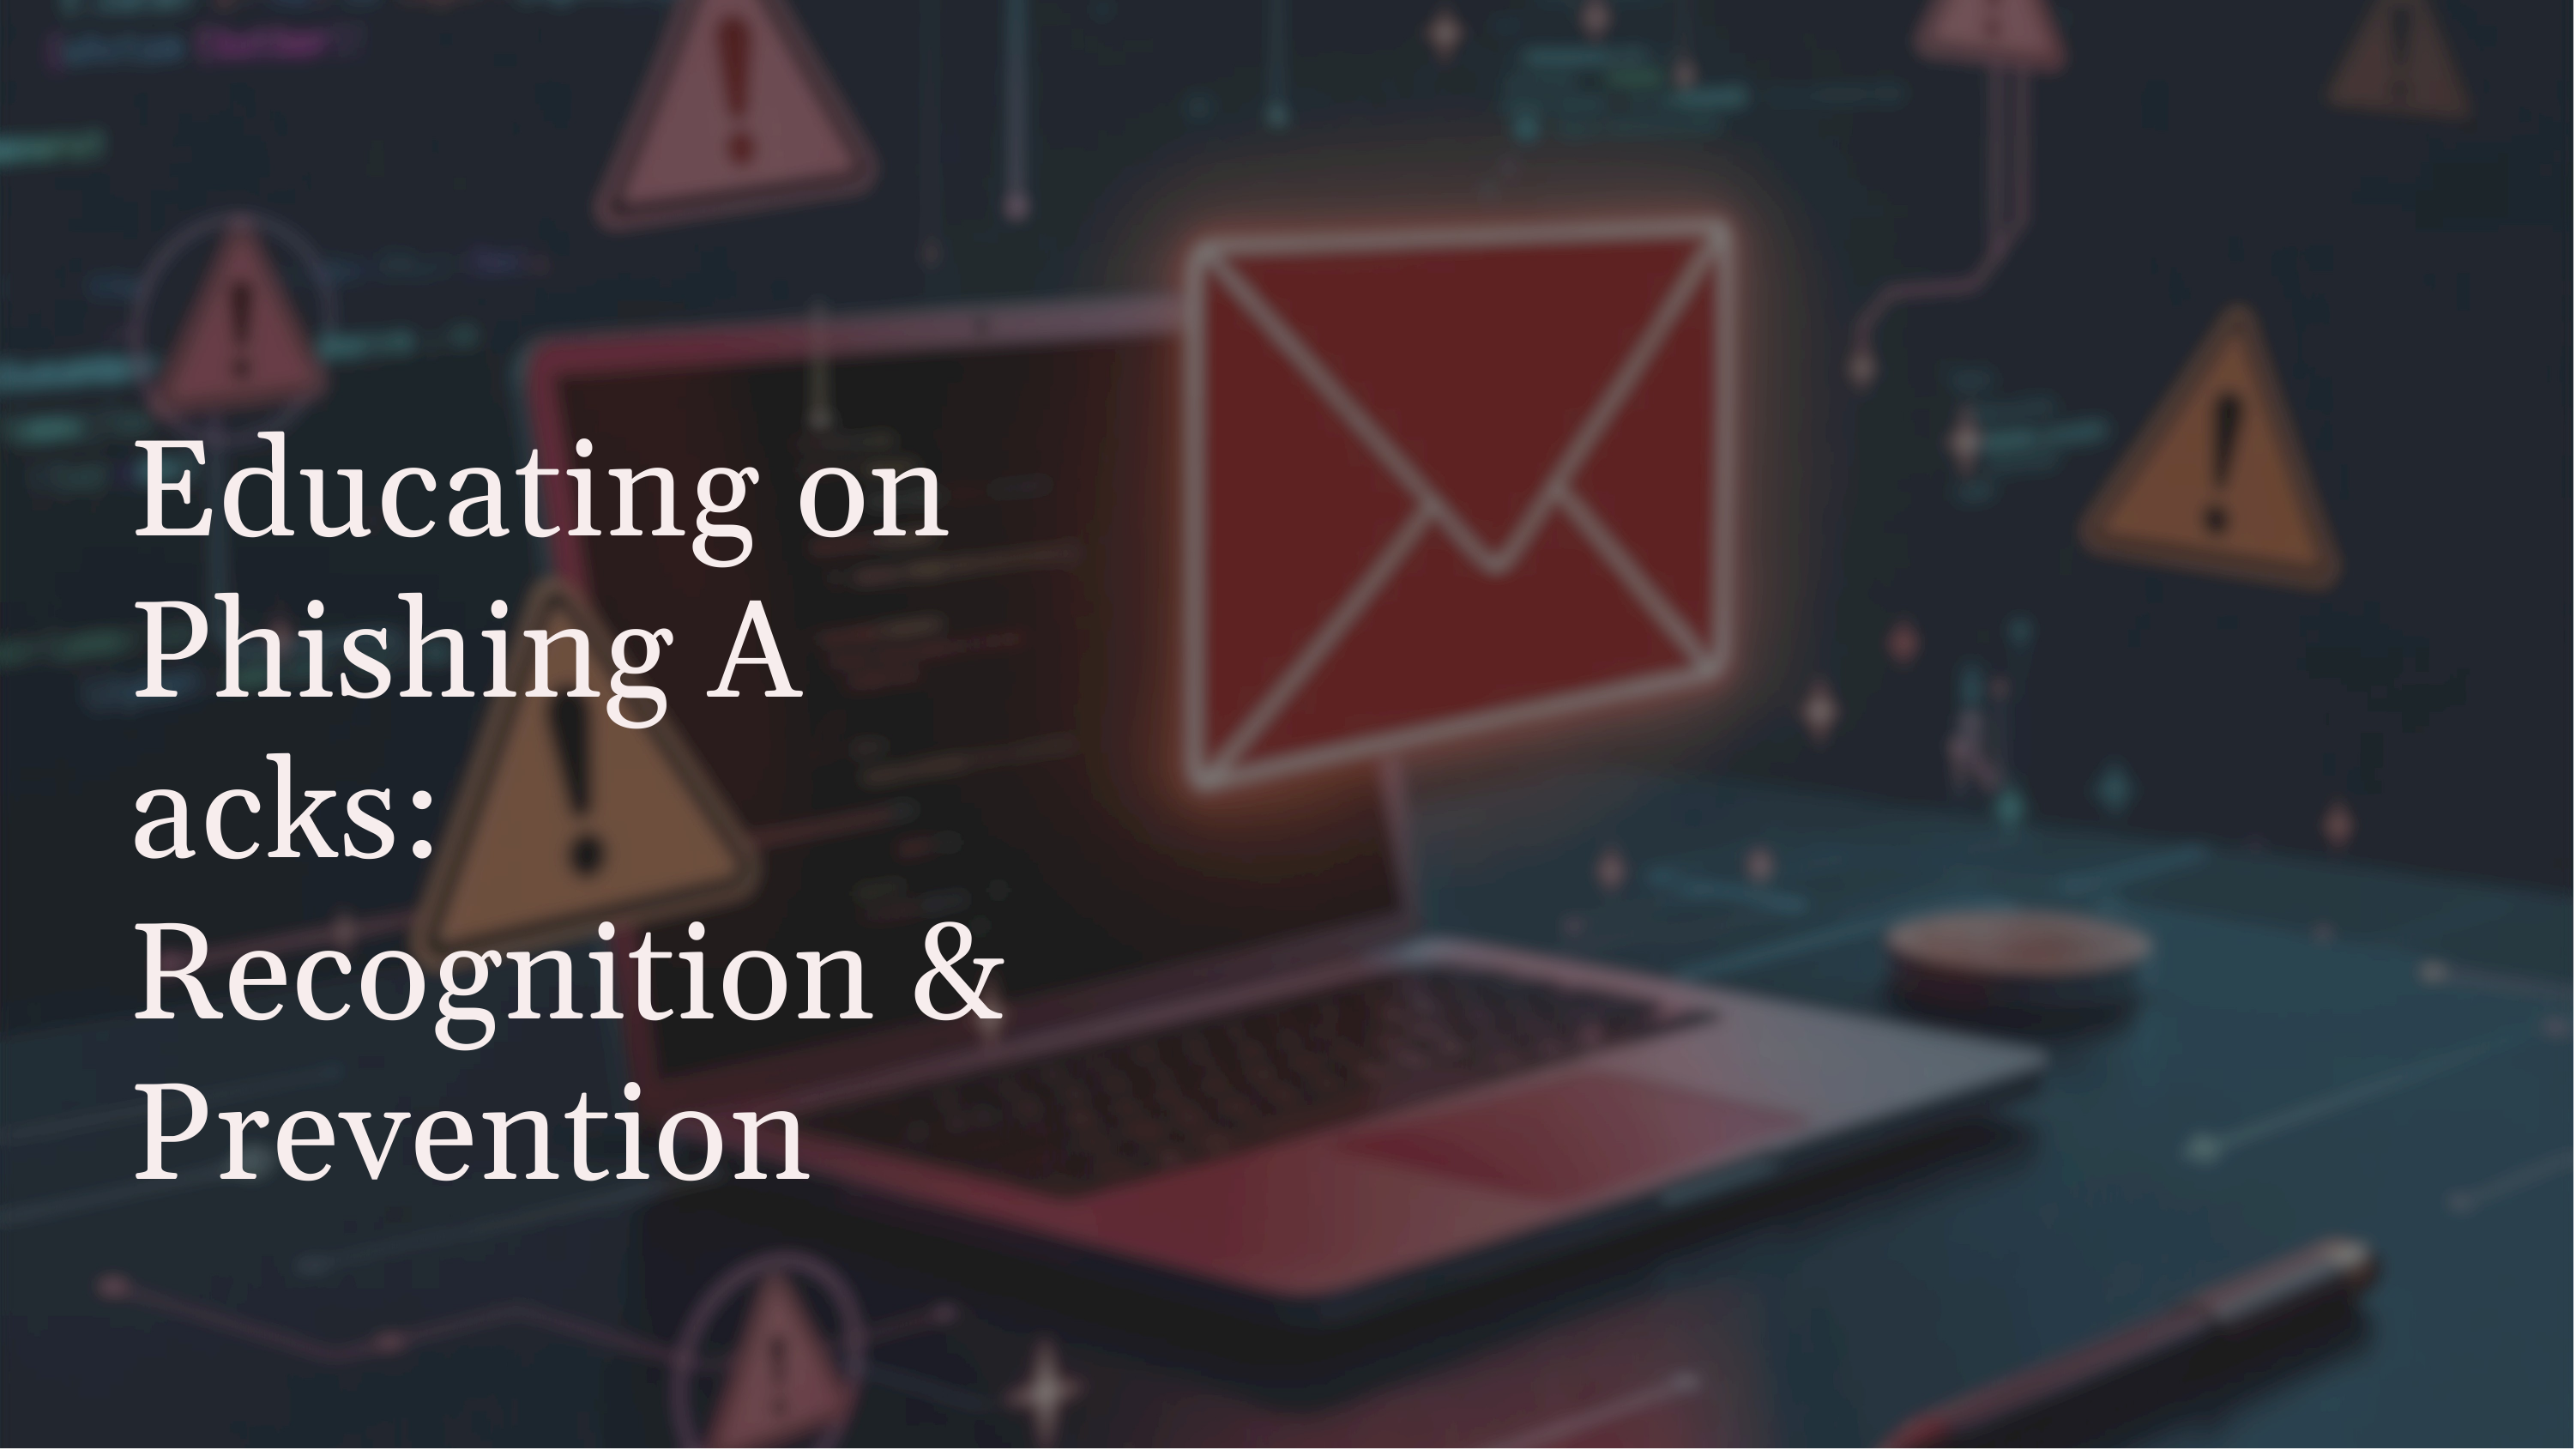

Educating on  Phishing A acks:  Recognition &  Prevention